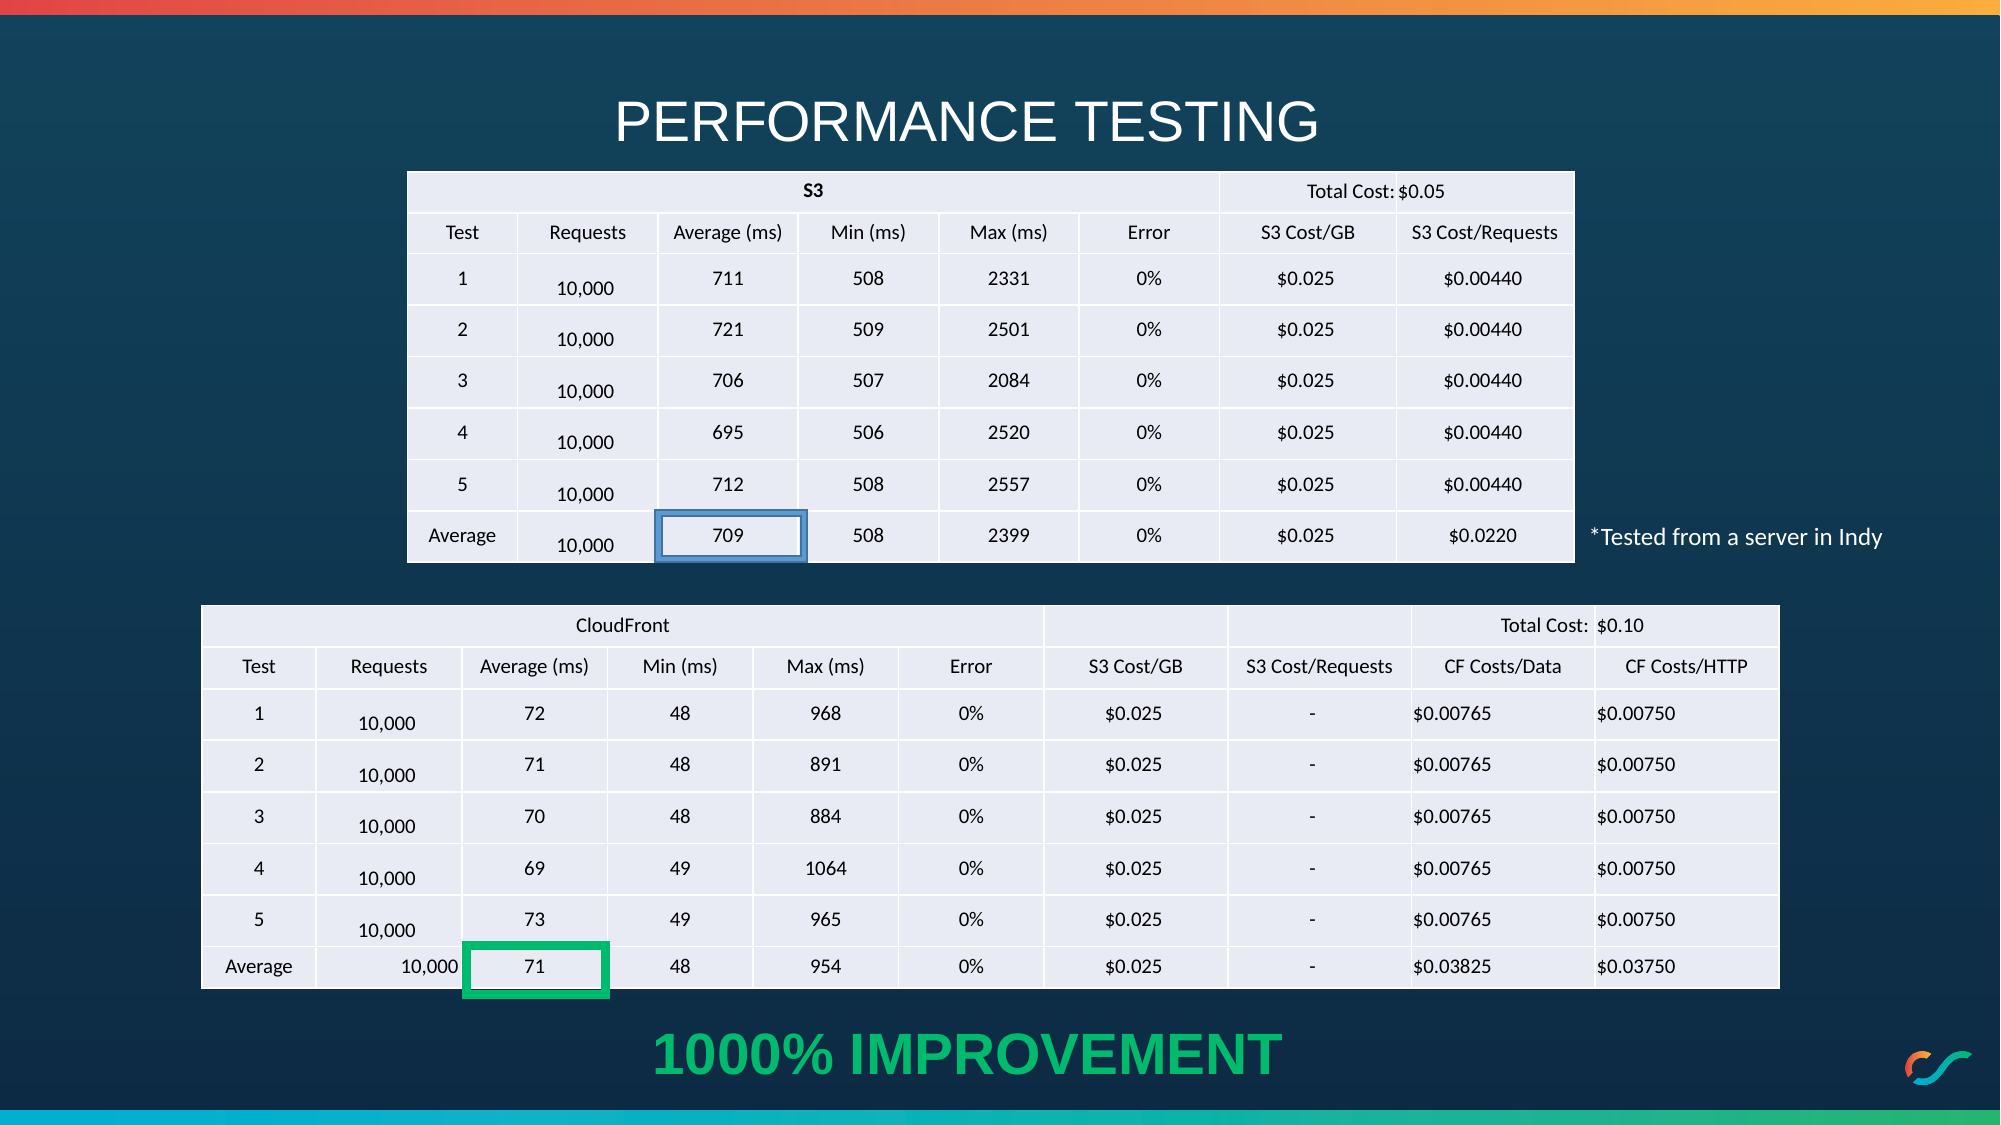

# Performance Testing
| S3 |  |  |  |  |  | Total Cost: | $0.05 |
| --- | --- | --- | --- | --- | --- | --- | --- |
| Test | Requests | Average (ms) | Min (ms) | Max (ms) | Error | S3 Cost/GB | S3 Cost/Requests |
| 1 | 10,000 | 711 | 508 | 2331 | 0% | $0.025 | $0.00440 |
| 2 | 10,000 | 721 | 509 | 2501 | 0% | $0.025 | $0.00440 |
| 3 | 10,000 | 706 | 507 | 2084 | 0% | $0.025 | $0.00440 |
| 4 | 10,000 | 695 | 506 | 2520 | 0% | $0.025 | $0.00440 |
| 5 | 10,000 | 712 | 508 | 2557 | 0% | $0.025 | $0.00440 |
| Average | 10,000 | 709 | 508 | 2399 | 0% | $0.025 | $0.0220 |

*Tested from a server in Indy
| CloudFront |  |  |  |  |  |  |  | Total Cost: | $0.10 |
| --- | --- | --- | --- | --- | --- | --- | --- | --- | --- |
| Test | Requests | Average (ms) | Min (ms) | Max (ms) | Error | S3 Cost/GB | S3 Cost/Requests | CF Costs/Data | CF Costs/HTTP |
| 1 | 10,000 | 72 | 48 | 968 | 0% | $0.025 | - | $0.00765 | $0.00750 |
| 2 | 10,000 | 71 | 48 | 891 | 0% | $0.025 | - | $0.00765 | $0.00750 |
| 3 | 10,000 | 70 | 48 | 884 | 0% | $0.025 | - | $0.00765 | $0.00750 |
| 4 | 10,000 | 69 | 49 | 1064 | 0% | $0.025 | - | $0.00765 | $0.00750 |
| 5 | 10,000 | 73 | 49 | 965 | 0% | $0.025 | - | $0.00765 | $0.00750 |
| Average | 10,000 | 71 | 48 | 954 | 0% | $0.025 | - | $0.03825 | $0.03750 |

1000% IMPROVEMENT